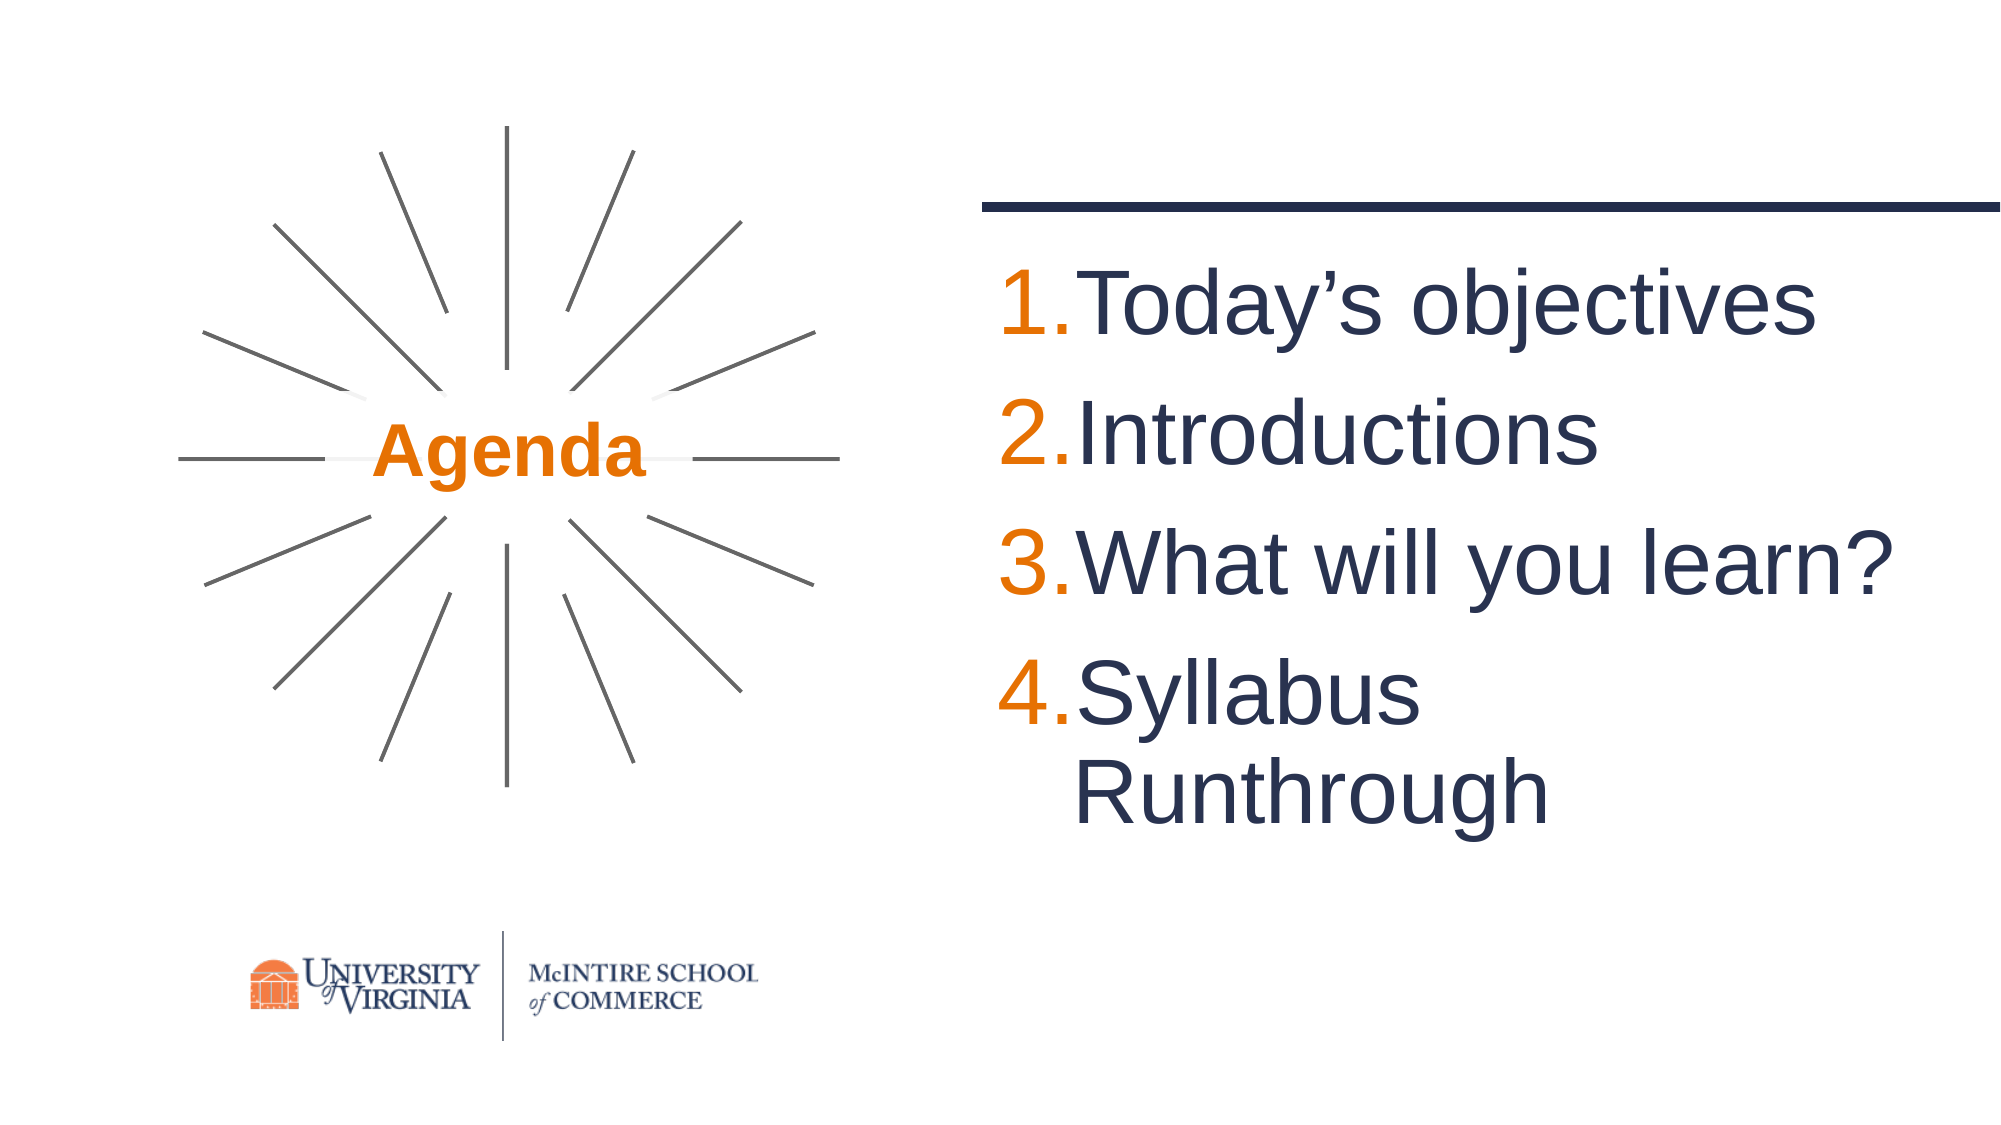

Today’s objectives
Introductions
What will you learn?
Syllabus Runthrough

# Agenda